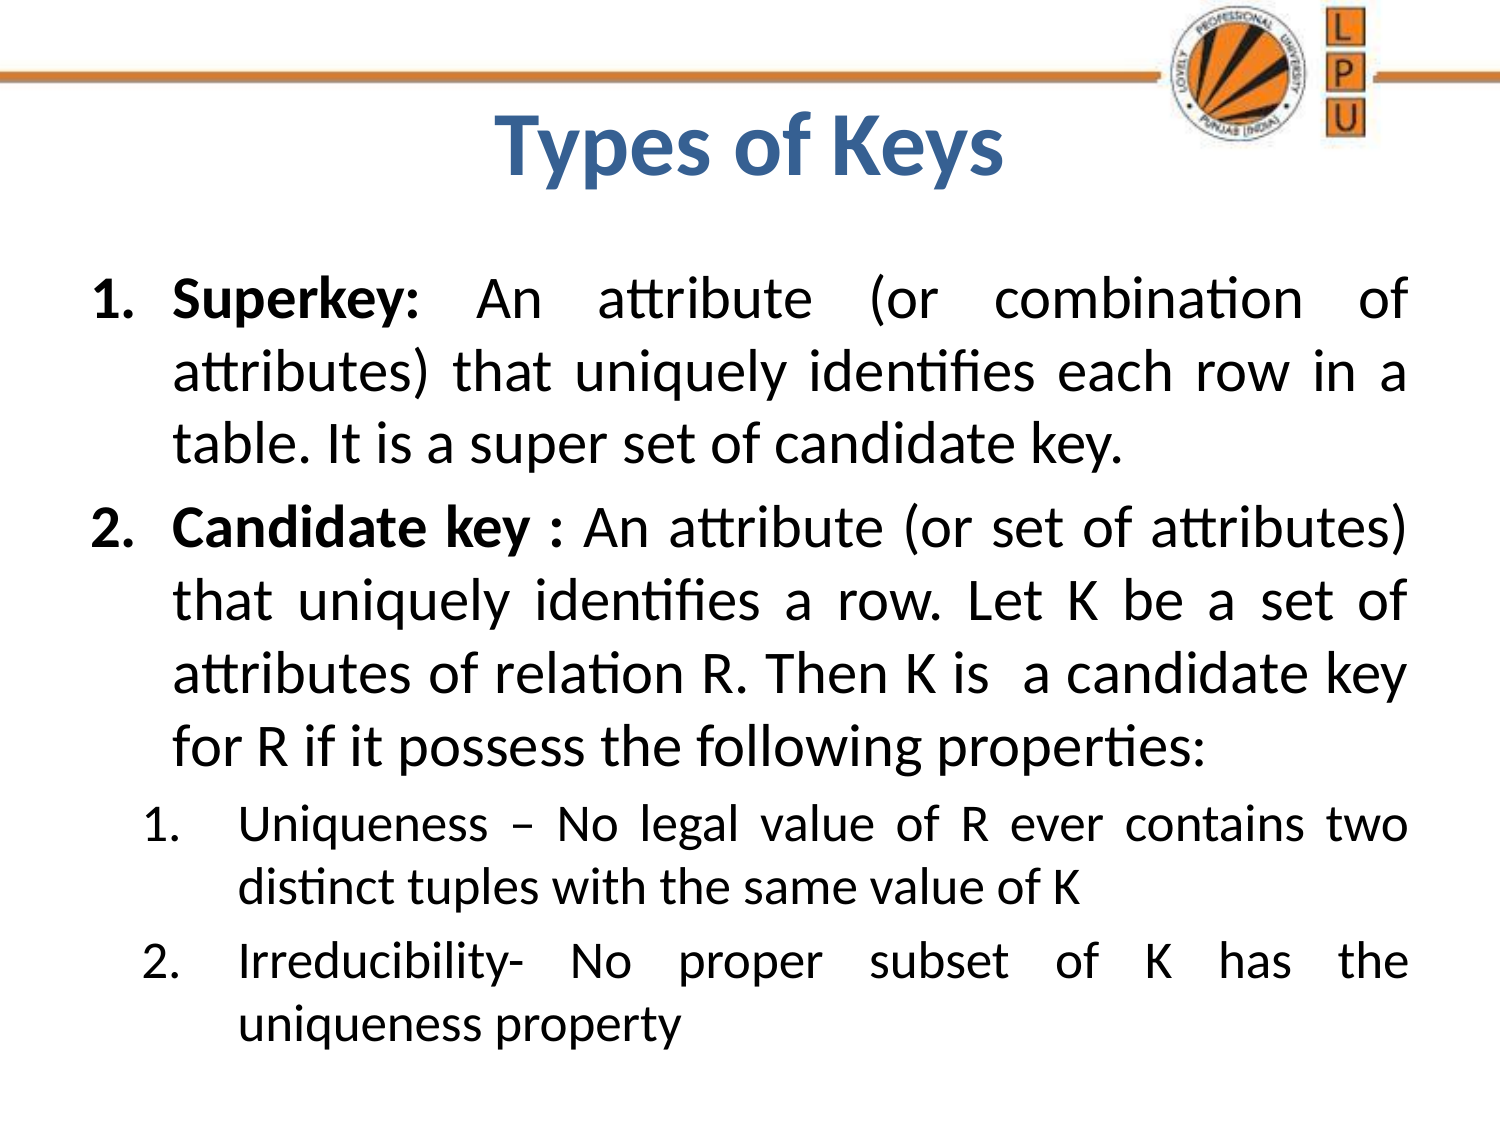

# Types of Keys
Superkey: An attribute (or combination of attributes) that uniquely identifies each row in a table. It is a super set of candidate key.
Candidate key : An attribute (or set of attributes) that uniquely identifies a row. Let K be a set of attributes of relation R. Then K is  a candidate key for R if it possess the following properties:
Uniqueness – No legal value of R ever contains two distinct tuples with the same value of K
Irreducibility- No proper subset of K has the uniqueness property